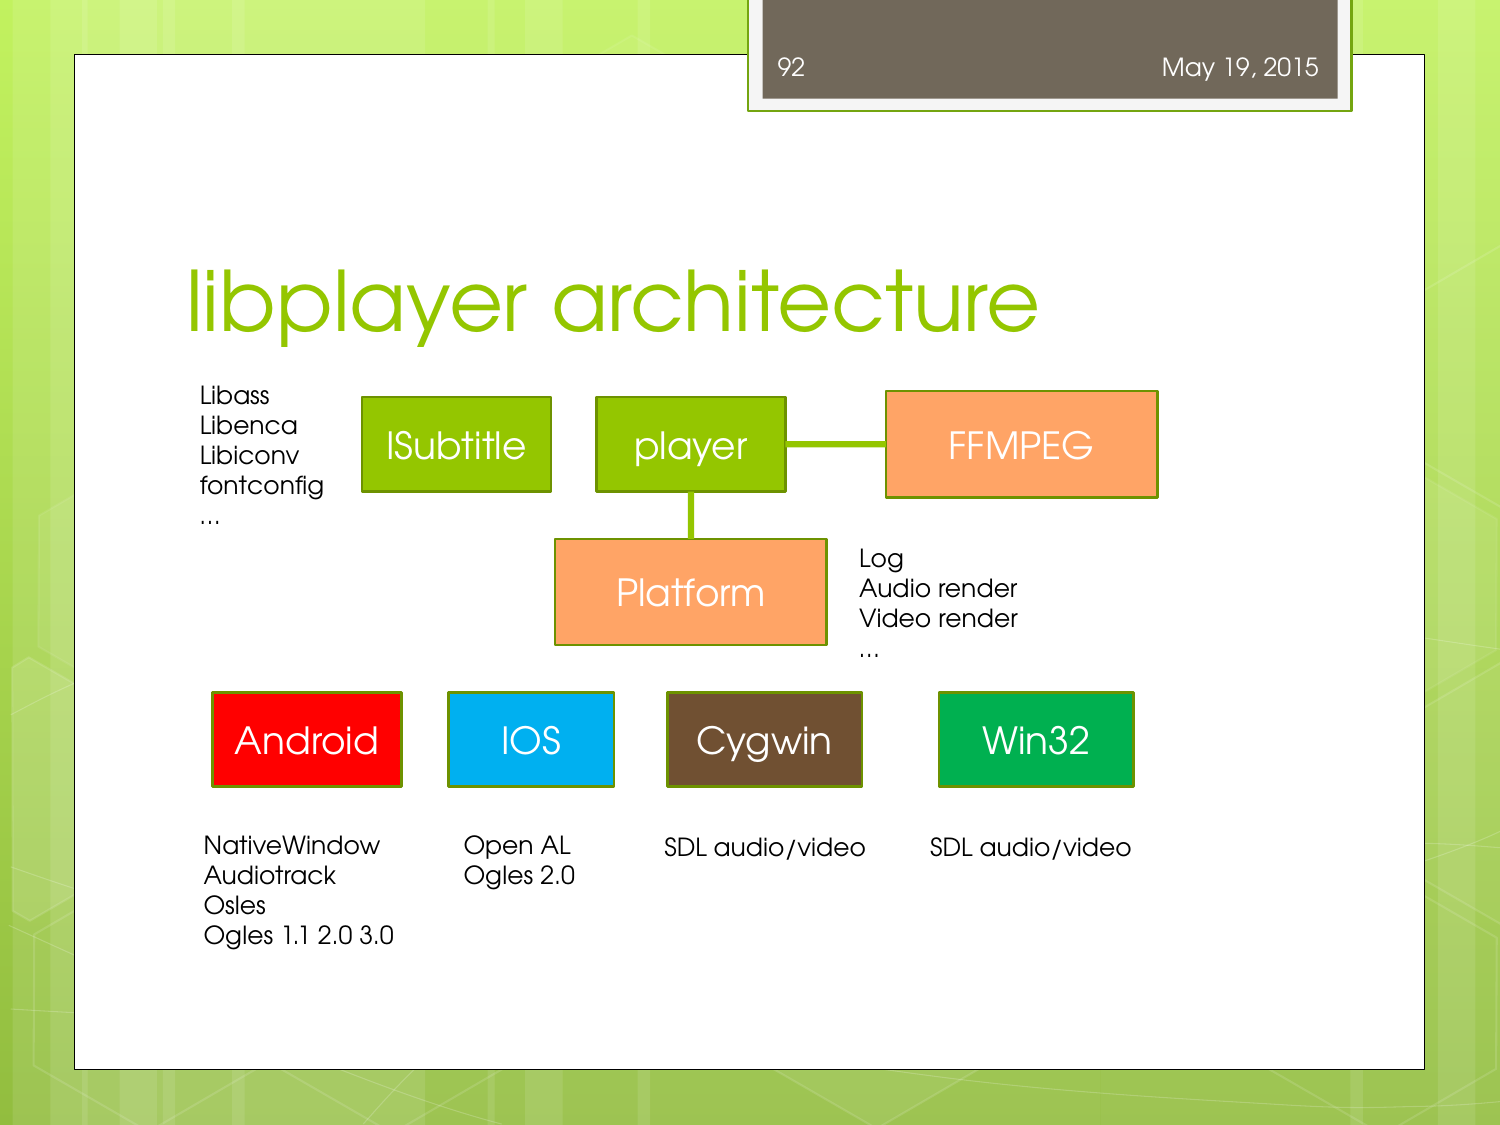

92
May 19, 2015
# libplayer architecture
Libass
Libenca
Libiconv
fontconfig
…
FFMPEG
ISubtitle
player
Log
Audio render
Video render
…
Platform
Android
IOS
Cygwin
Win32
NativeWindow
Audiotrack
Osles
Ogles 1.1 2.0 3.0
Open AL
Ogles 2.0
SDL audio/video
SDL audio/video